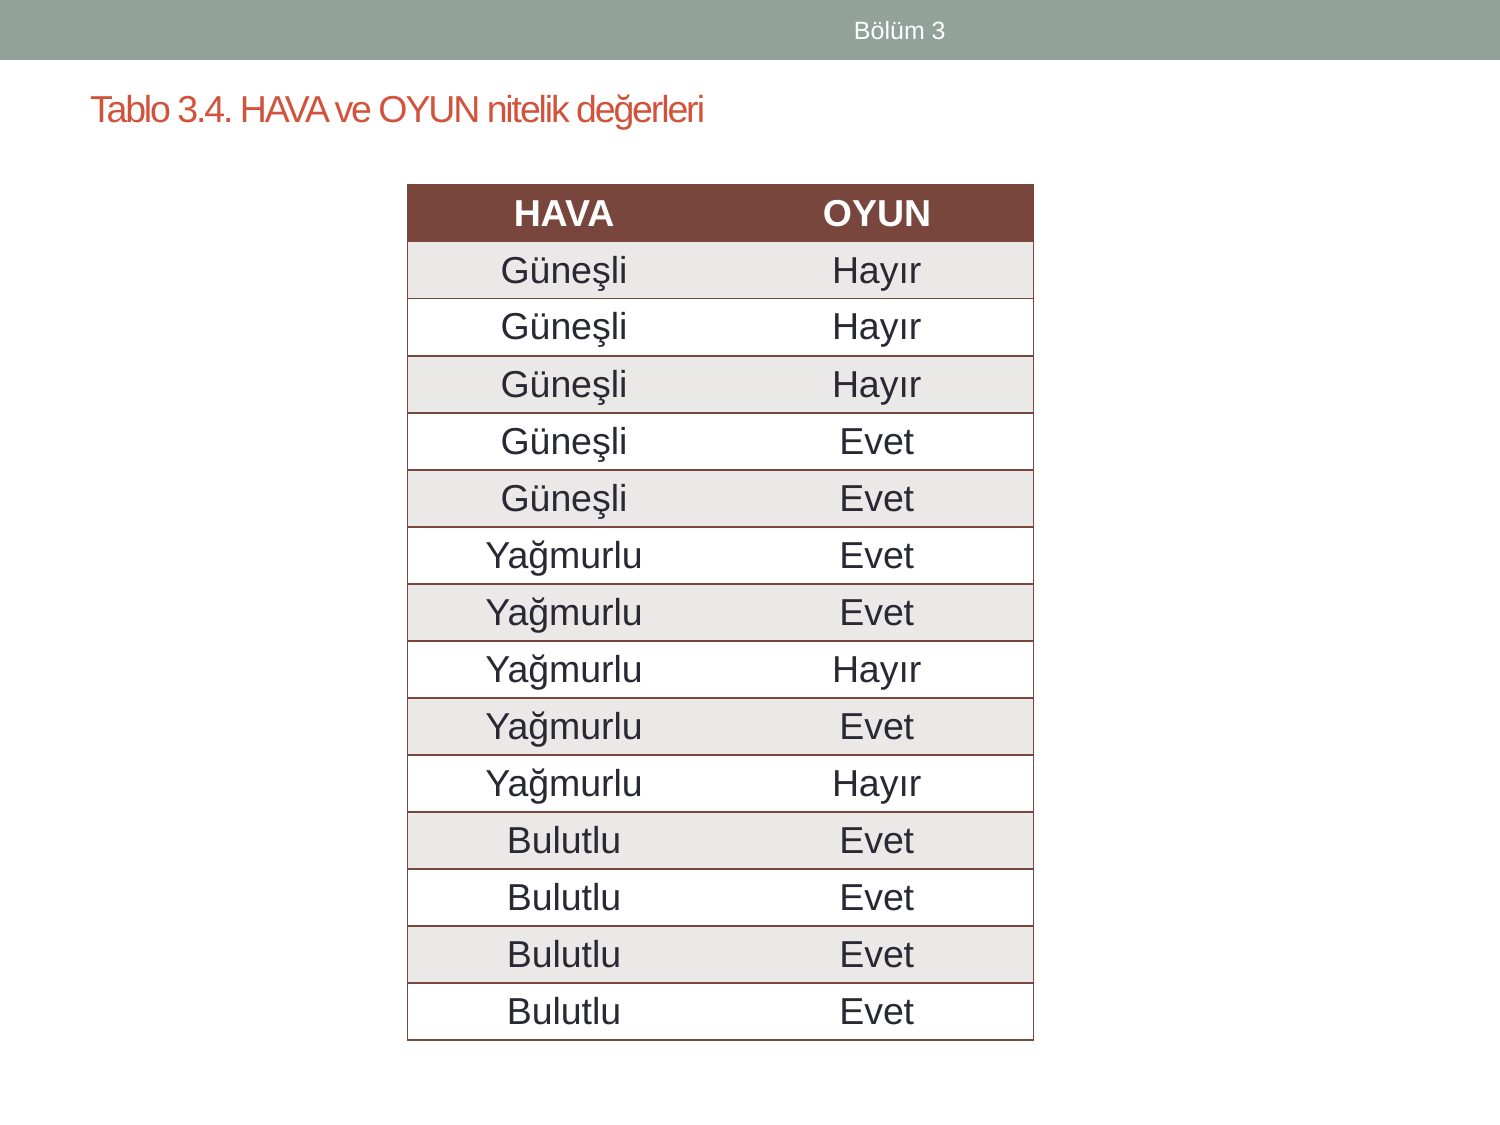

Bölüm 3
# Tablo 3.4. HAVA ve OYUN nitelik değerleri
| HAVA | OYUN |
| --- | --- |
| Güneşli | Hayır |
| Güneşli | Hayır |
| Güneşli | Hayır |
| Güneşli | Evet |
| Güneşli | Evet |
| Yağmurlu | Evet |
| Yağmurlu | Evet |
| Yağmurlu | Hayır |
| Yağmurlu | Evet |
| Yağmurlu | Hayır |
| Bulutlu | Evet |
| Bulutlu | Evet |
| Bulutlu | Evet |
| Bulutlu | Evet |